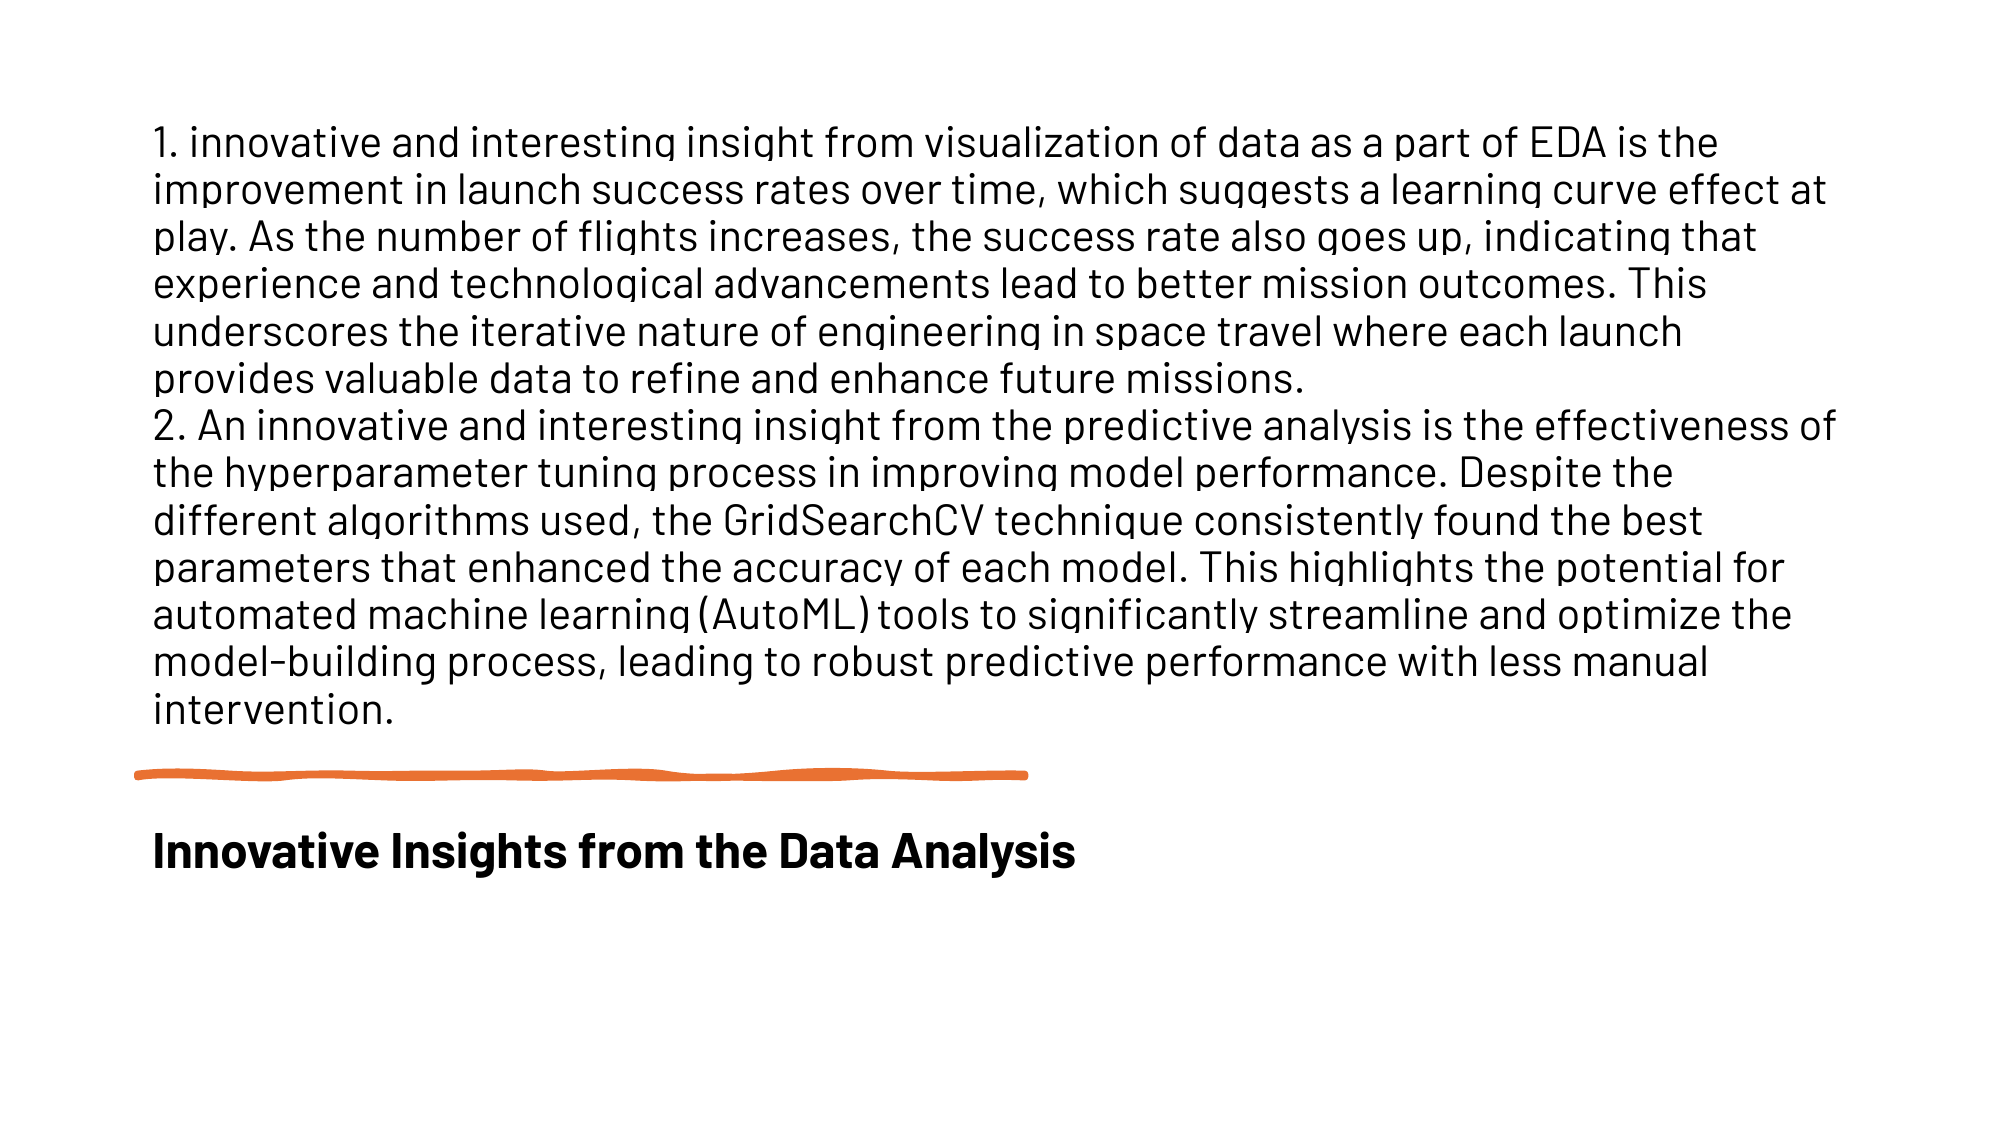

# 1. innovative and interesting insight from visualization of data as a part of EDA is the improvement in launch success rates over time, which suggests a learning curve effect at play. As the number of flights increases, the success rate also goes up, indicating that experience and technological advancements lead to better mission outcomes. This underscores the iterative nature of engineering in space travel where each launch provides valuable data to refine and enhance future missions. 2. An innovative and interesting insight from the predictive analysis is the effectiveness of the hyperparameter tuning process in improving model performance. Despite the different algorithms used, the GridSearchCV technique consistently found the best parameters that enhanced the accuracy of each model. This highlights the potential for automated machine learning (AutoML) tools to significantly streamline and optimize the model-building process, leading to robust predictive performance with less manual intervention.

Innovative Insights from the Data Analysis